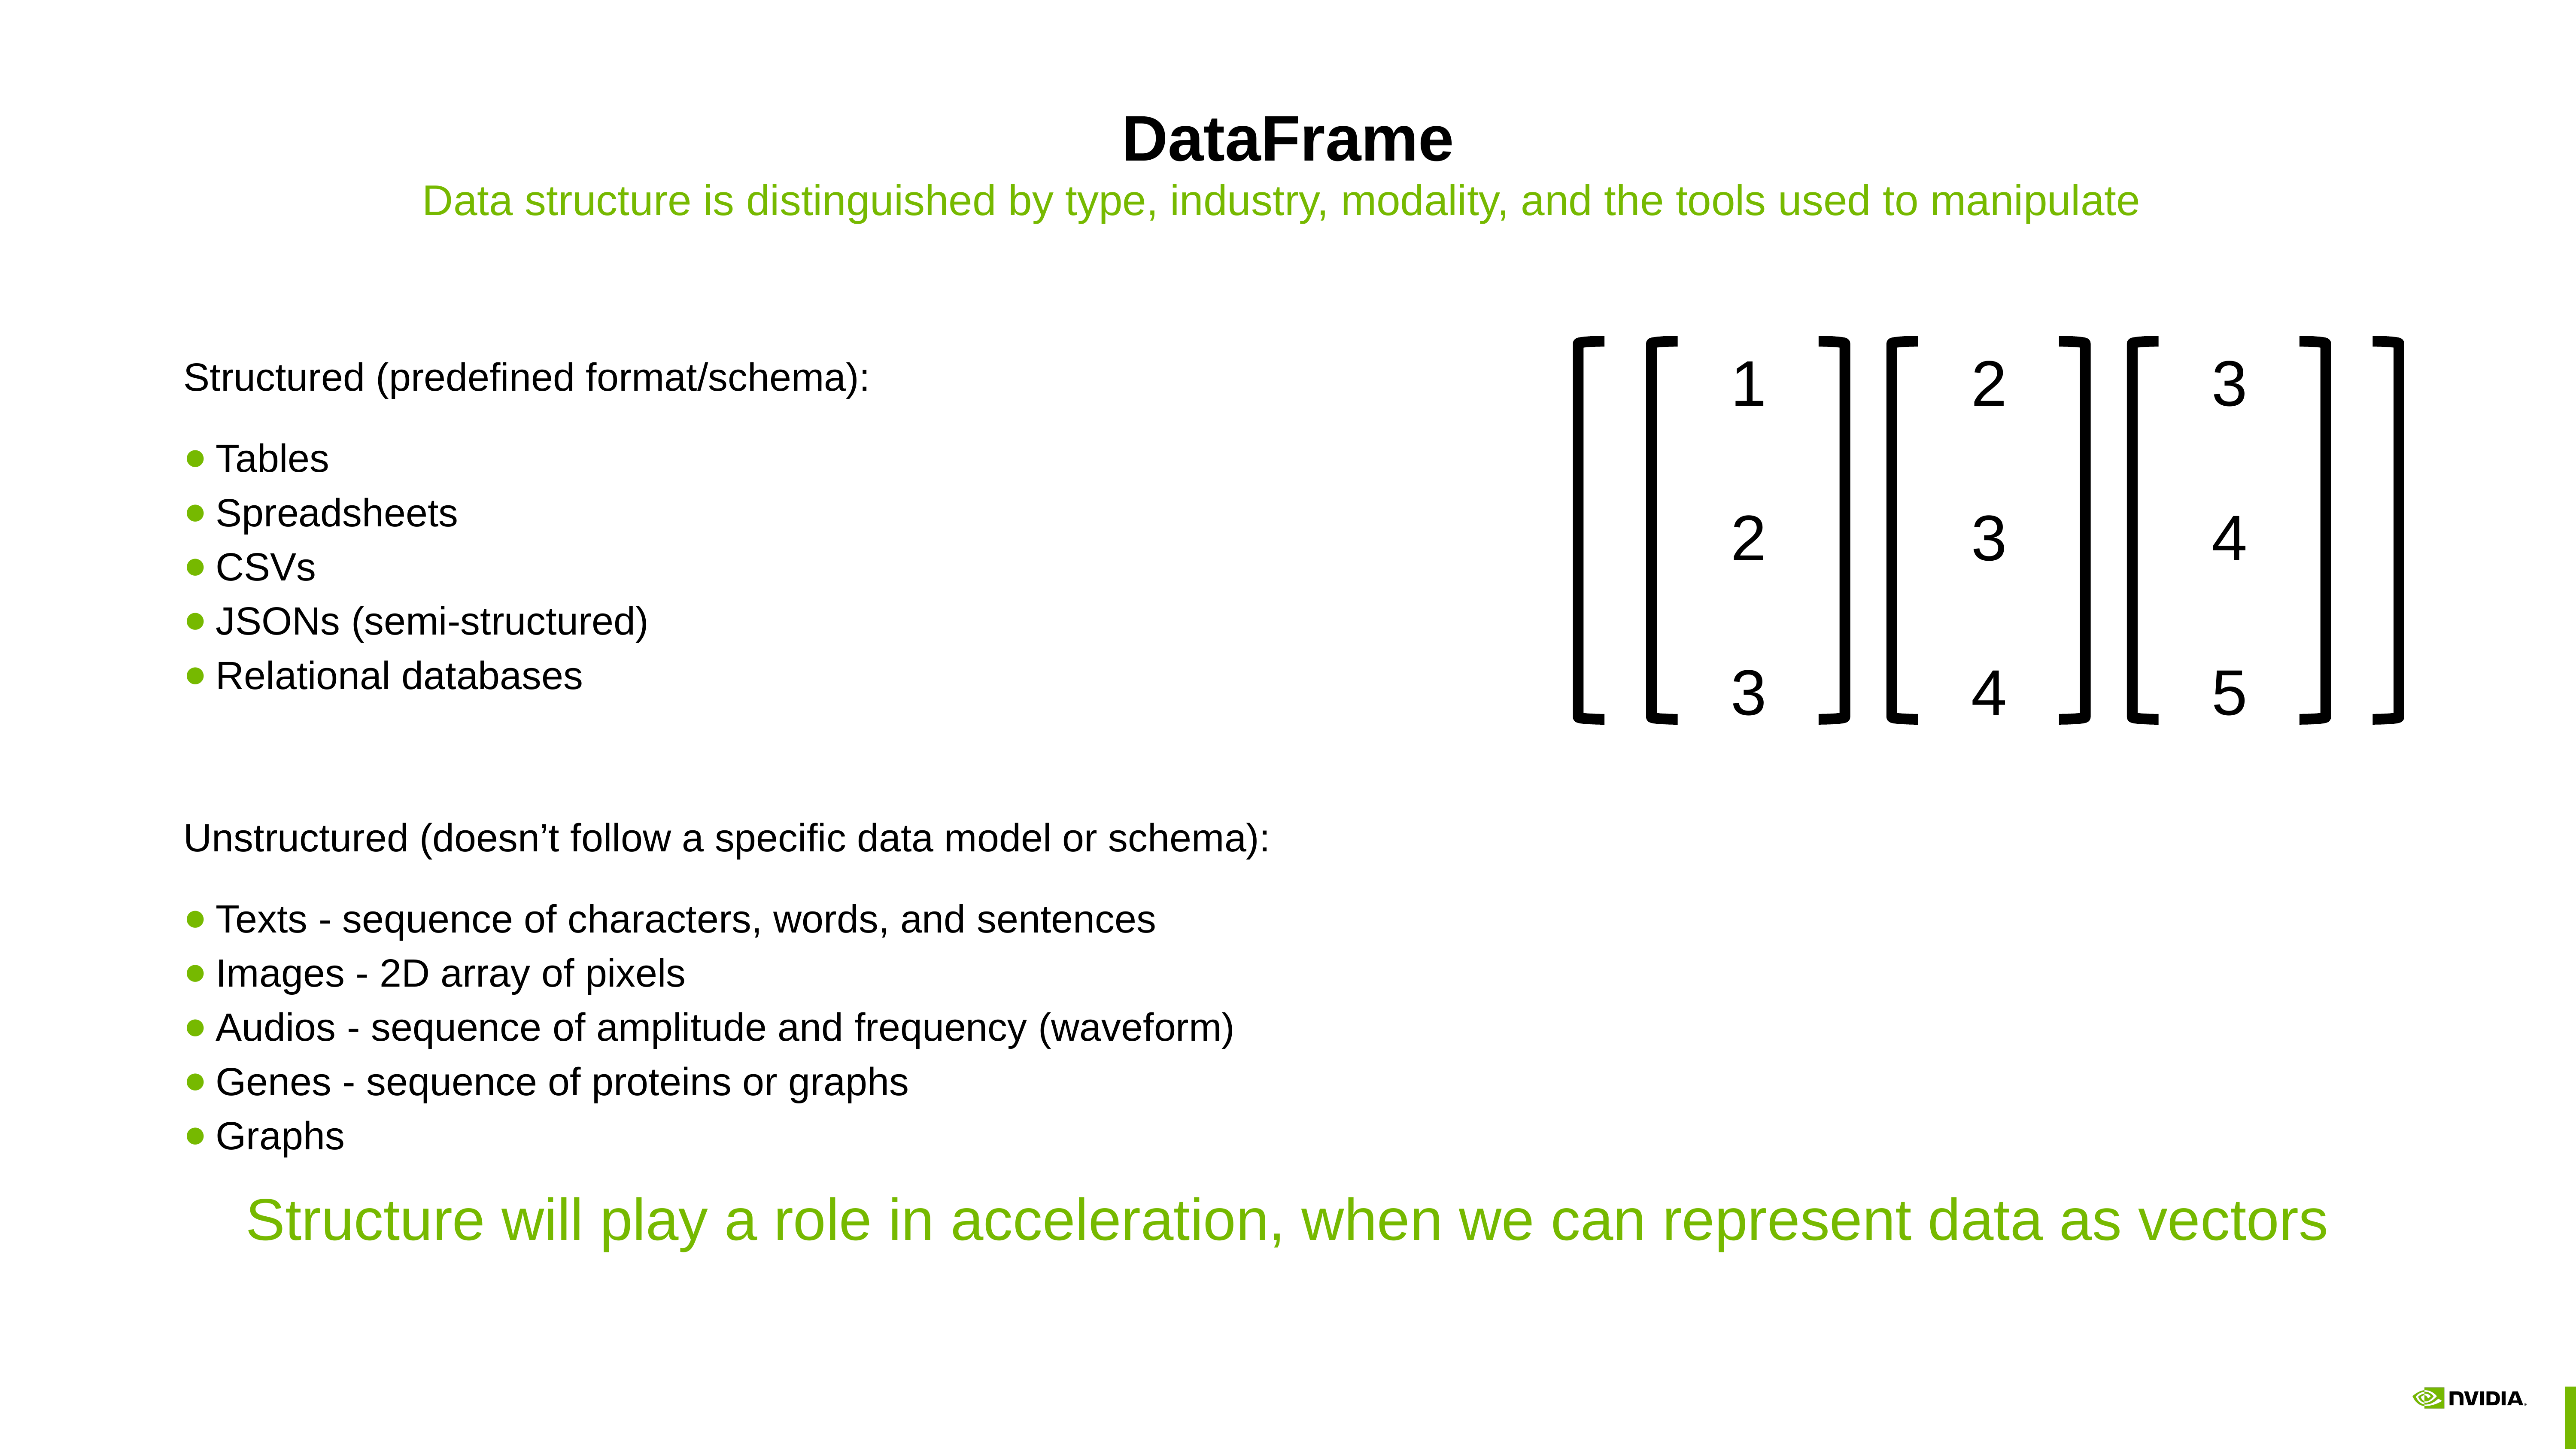

# DataFrame
Data structure is distinguished by type, industry, modality, and the tools used to manipulate

Structured (predefined format/schema):
Tables
Spreadsheets
CSVs
JSONs (semi-structured)
Relational databases

Unstructured (doesn’t follow a specific data model or schema):
Texts - sequence of characters, words, and sentences
Images - 2D array of pixels
Audios - sequence of amplitude and frequency (waveform)
Genes - sequence of proteins or graphs
Graphs

1

2

3

2

3

4

3

4

5

Structure will play a role in acceleration, when we can represent data as vectors